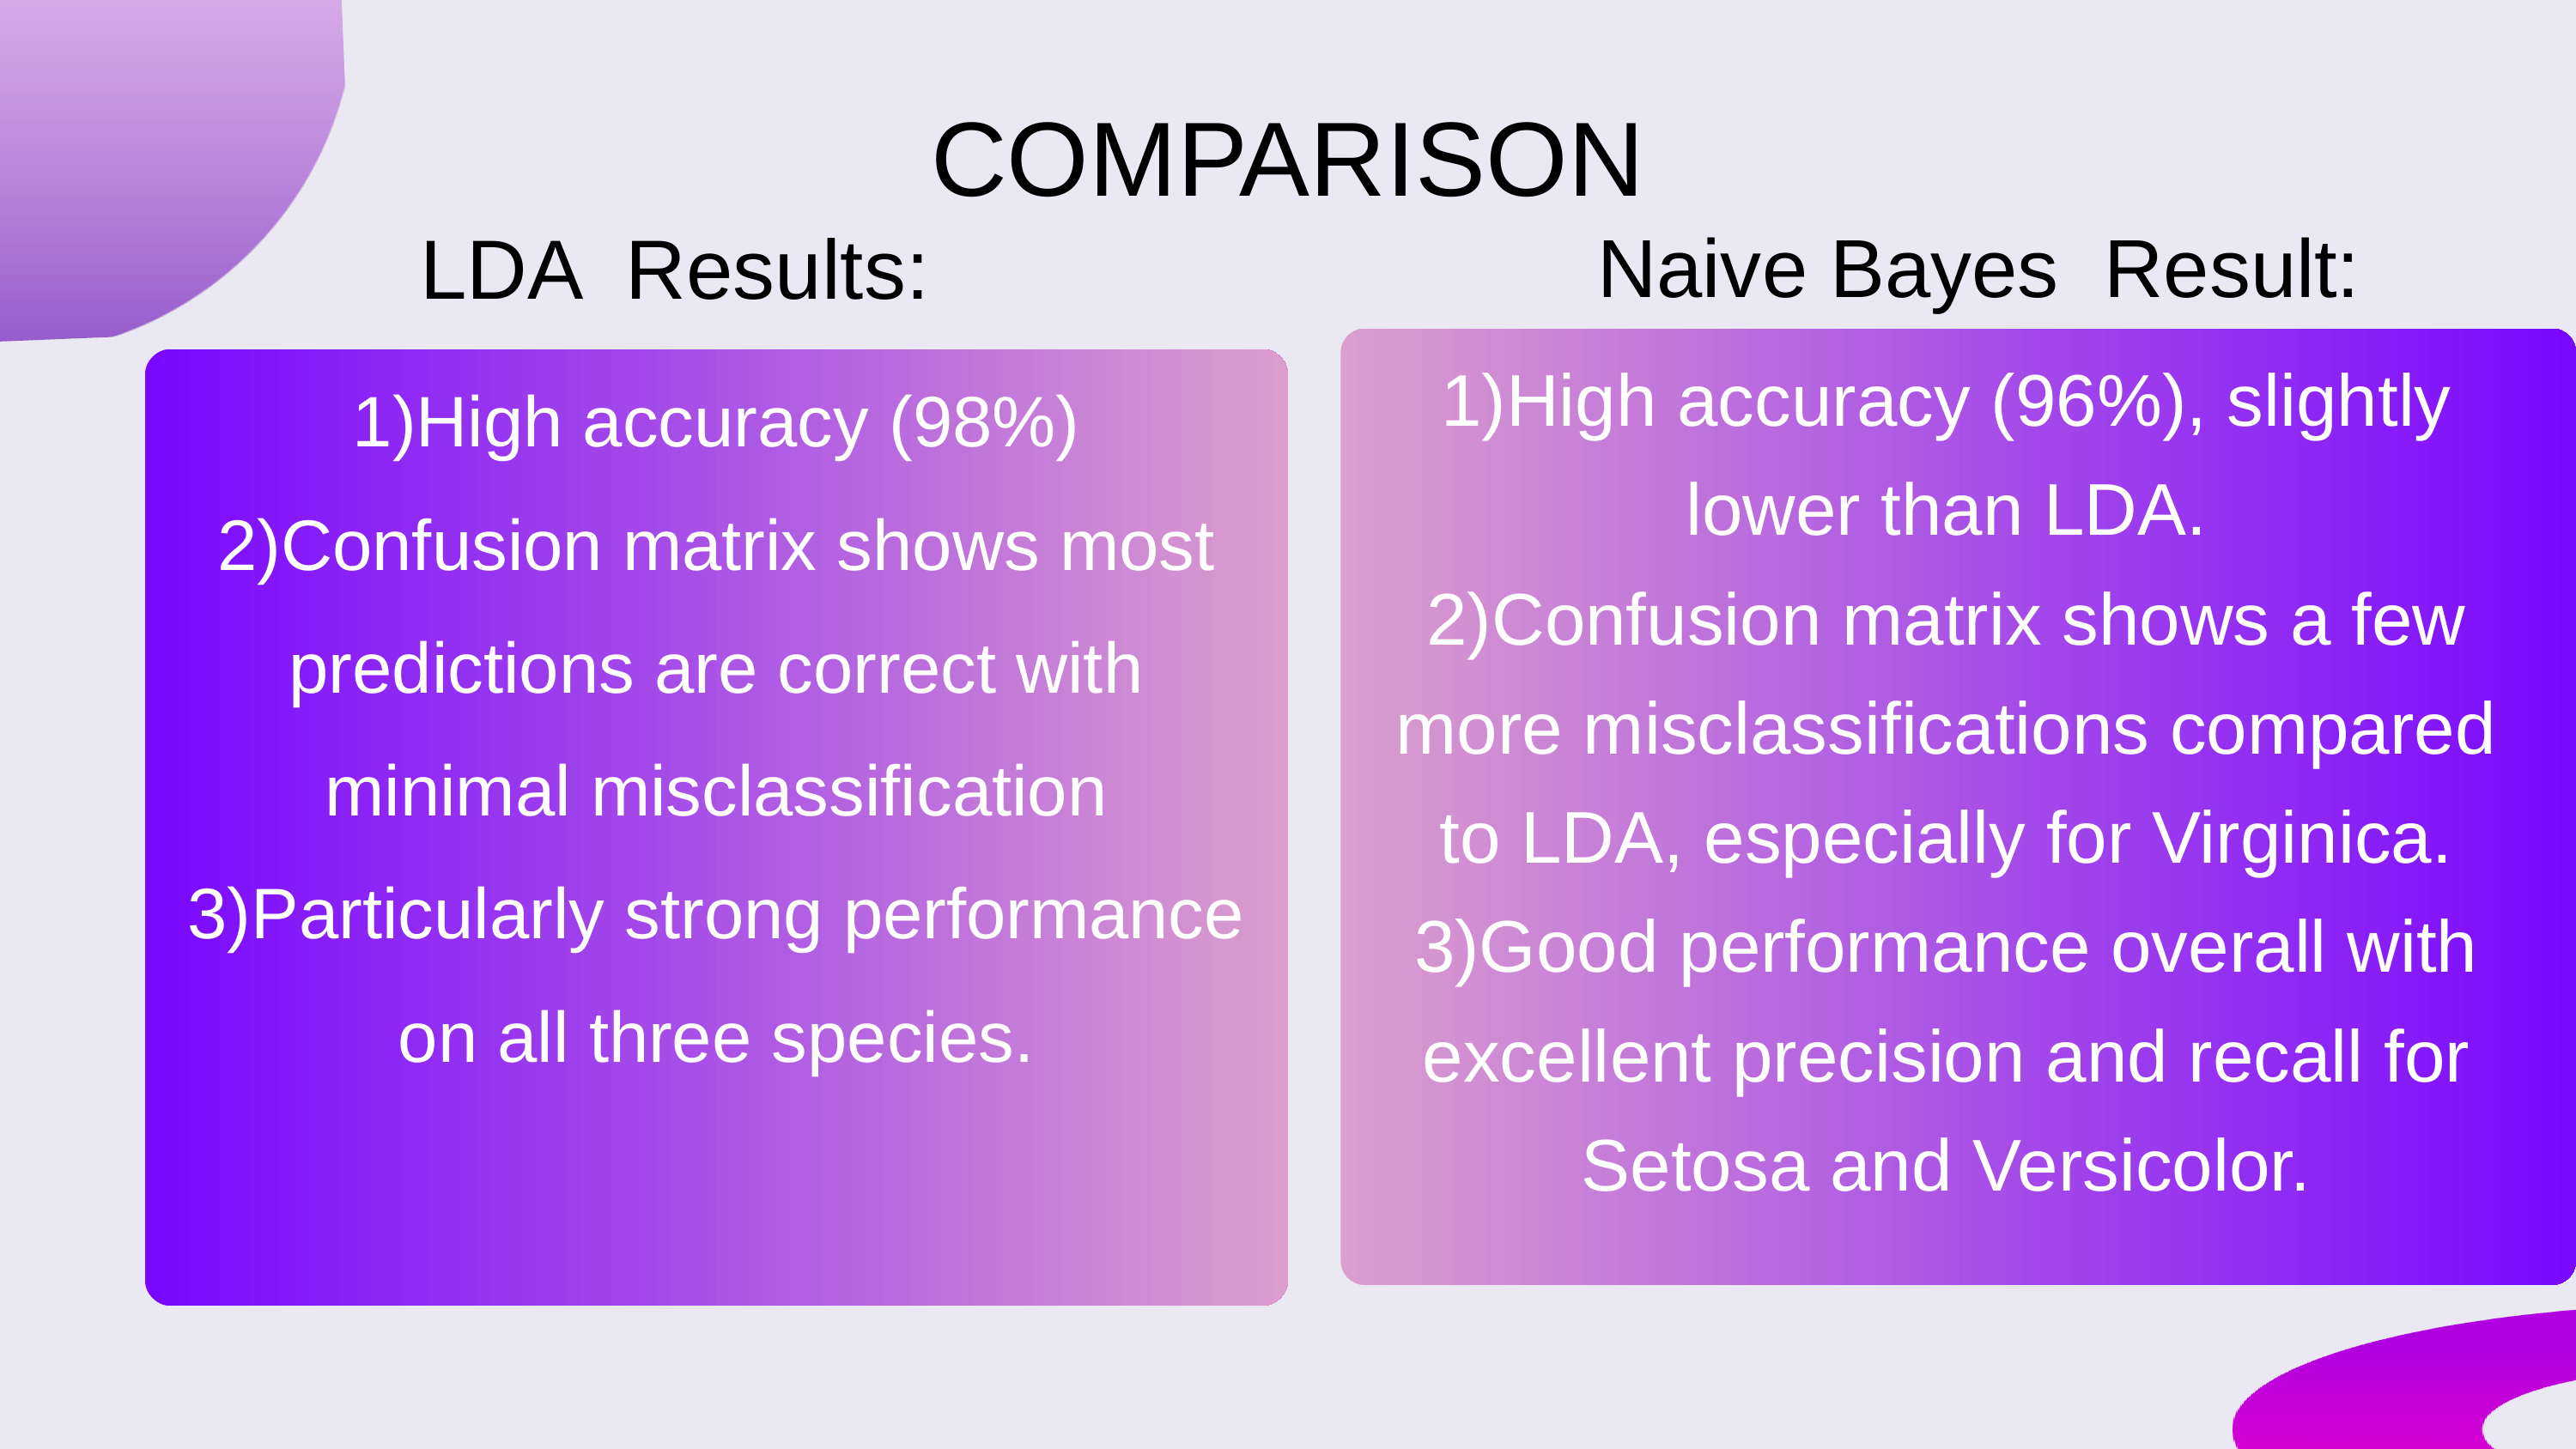

COMPARISON
LDA  Results:
Naive Bayes  Result:

1)High accuracy (96%), slightly lower than LDA.
2)Confusion matrix shows a few more misclassifications compared to LDA, especially for Virginica.
3)Good performance overall with excellent precision and recall for Setosa and Versicolor.

1)High accuracy (98%)
2)Confusion matrix shows most predictions are correct with minimal misclassification
3)Particularly strong performance on all three species.